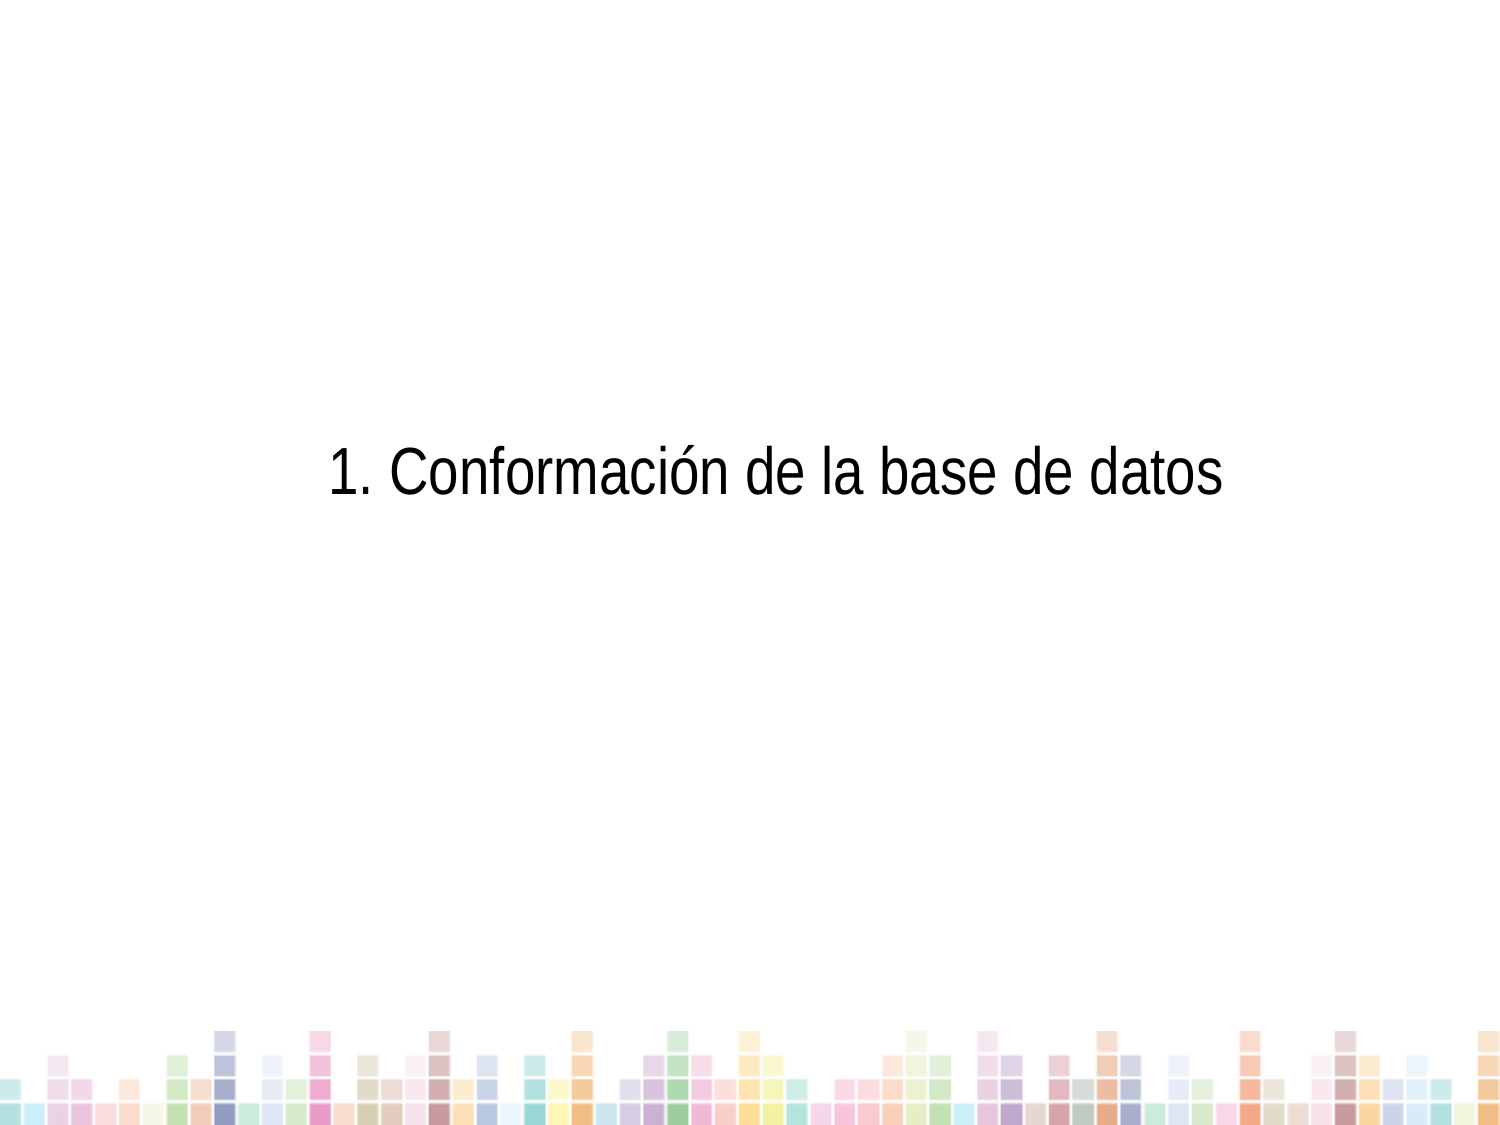

1. Conformación de la base de datos